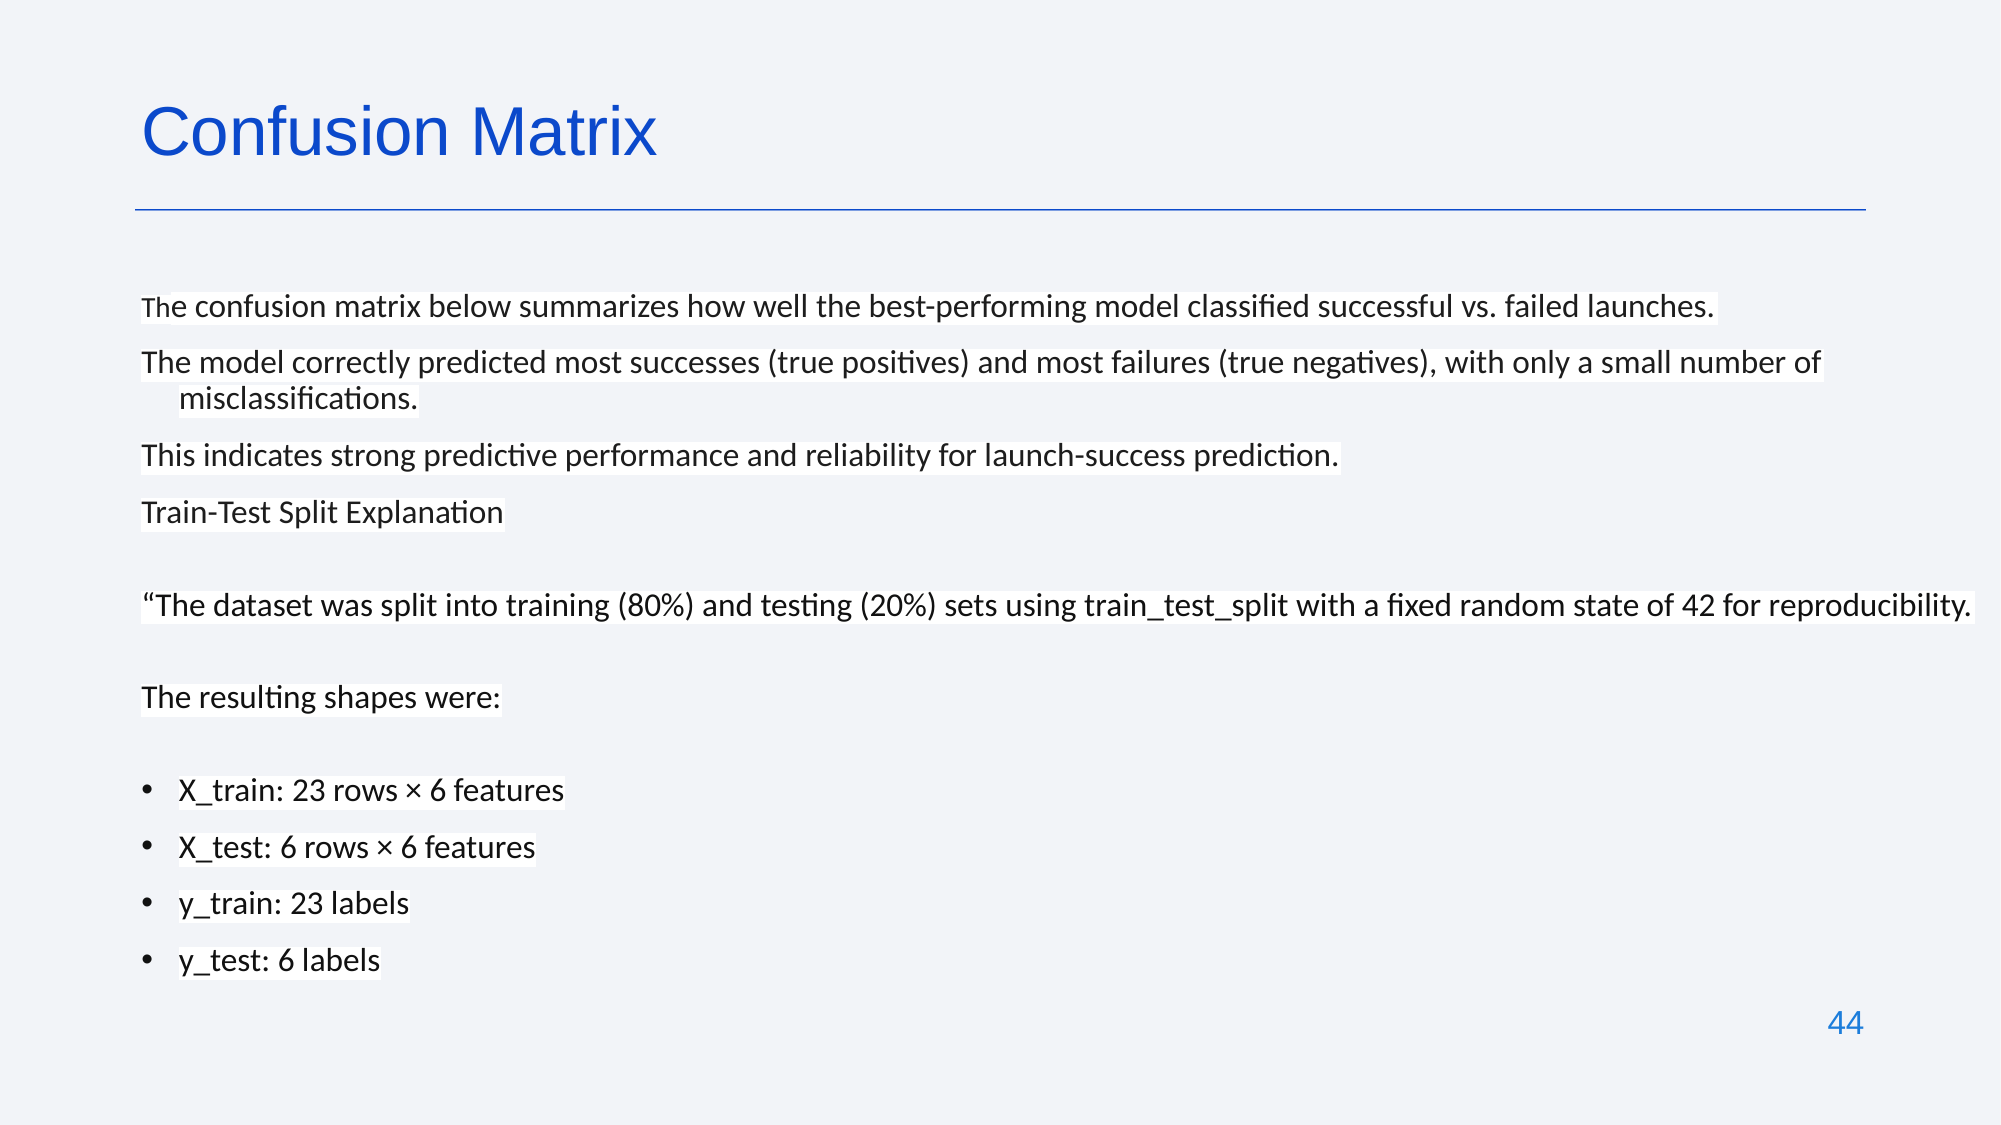

Confusion Matrix
The confusion matrix below summarizes how well the best-performing model classified successful vs. failed launches.
The model correctly predicted most successes (true positives) and most failures (true negatives), with only a small number of misclassifications.
This indicates strong predictive performance and reliability for launch-success prediction.
Train-Test Split Explanation
“The dataset was split into training (80%) and testing (20%) sets using train_test_split with a fixed random state of 42 for reproducibility.
The resulting shapes were:
X_train: 23 rows × 6 features
X_test: 6 rows × 6 features
y_train: 23 labels
y_test: 6 labels

This ensures the model is trained on the majority of the data and evaluated on unseen samples to assess generalization performance.”

44